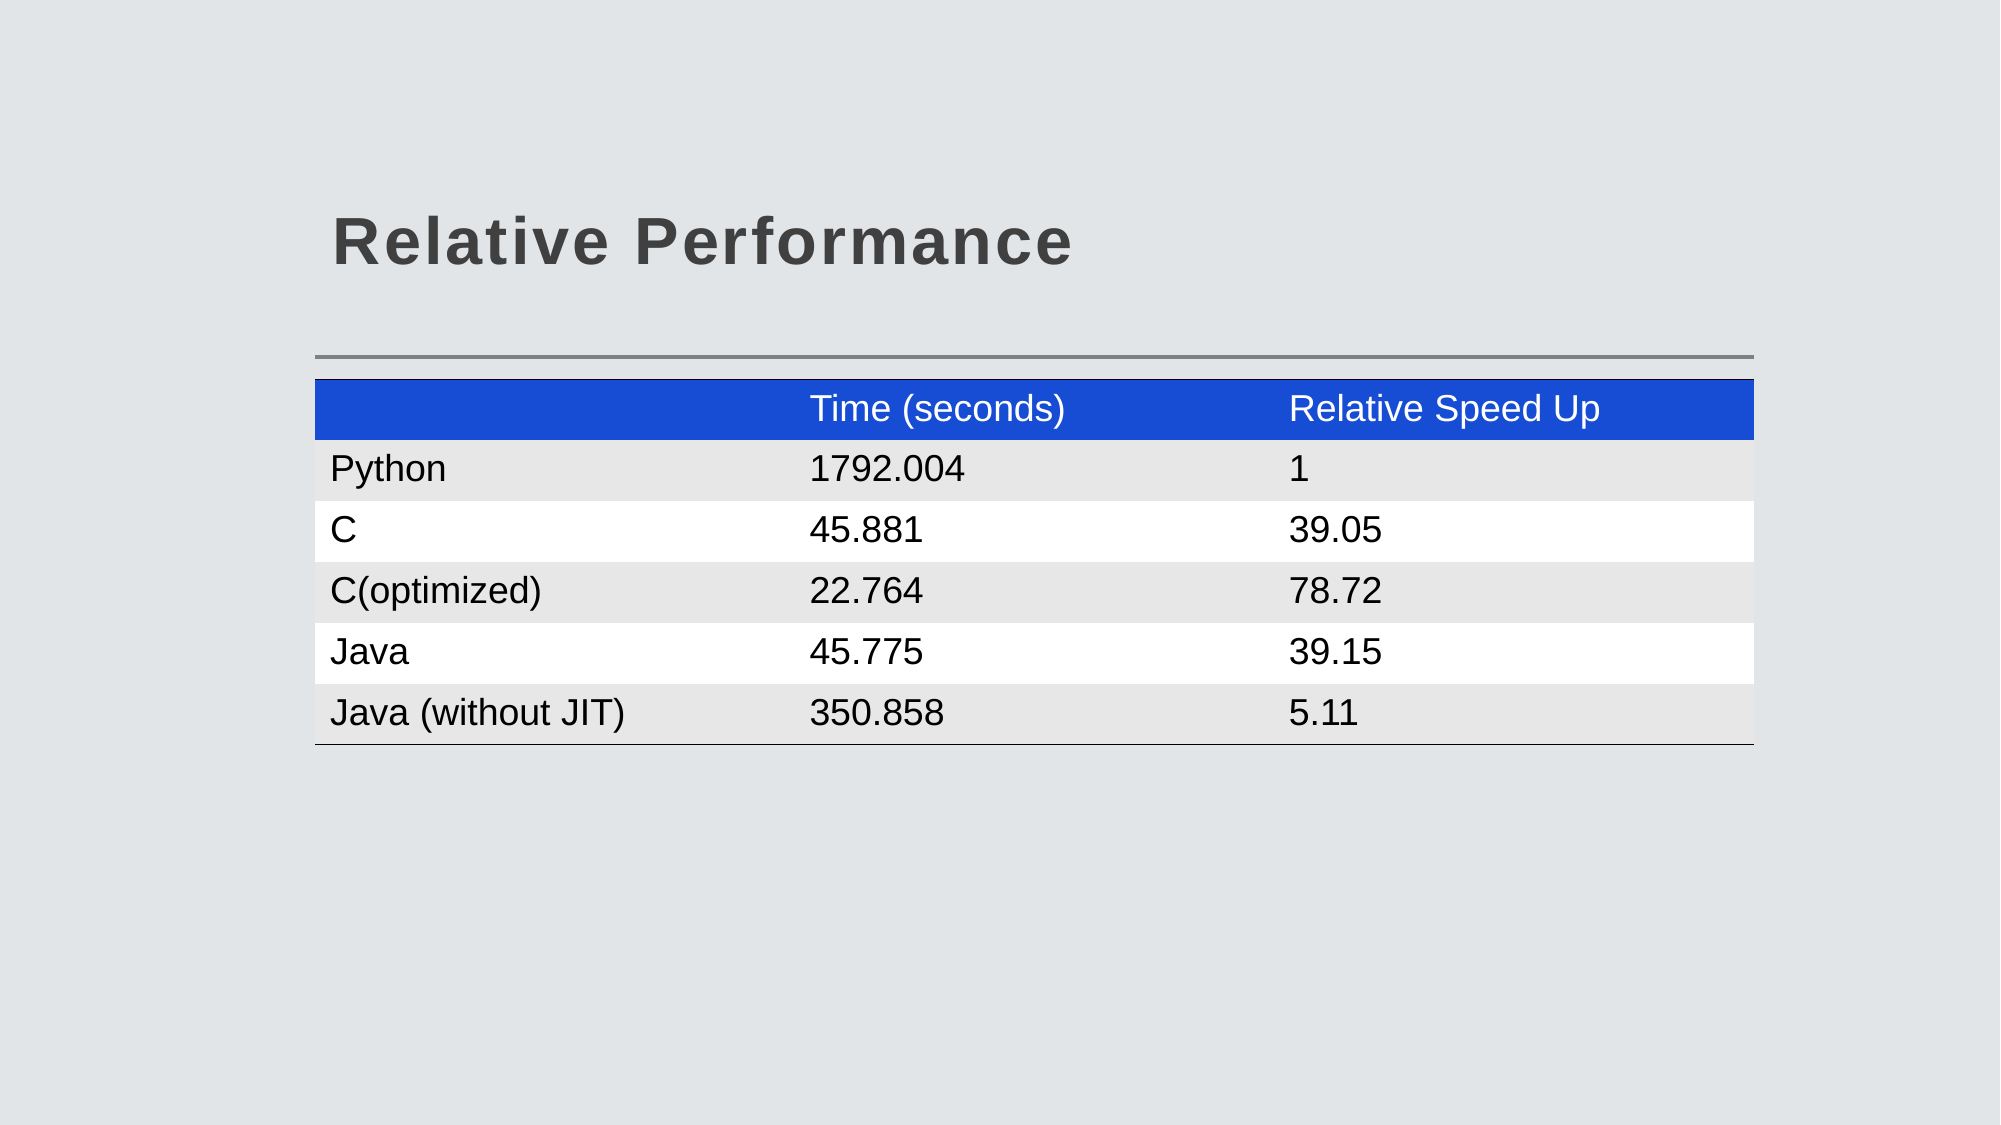

# Relative Performance
|  | Time (seconds) | Relative Speed Up |
| --- | --- | --- |
| Python | 1792.004 | 1 |
| C | 45.881 | 39.05 |
| C(optimized) | 22.764 | 78.72 |
| Java | 45.775 | 39.15 |
| Java (without JIT) | 350.858 | 5.11 |